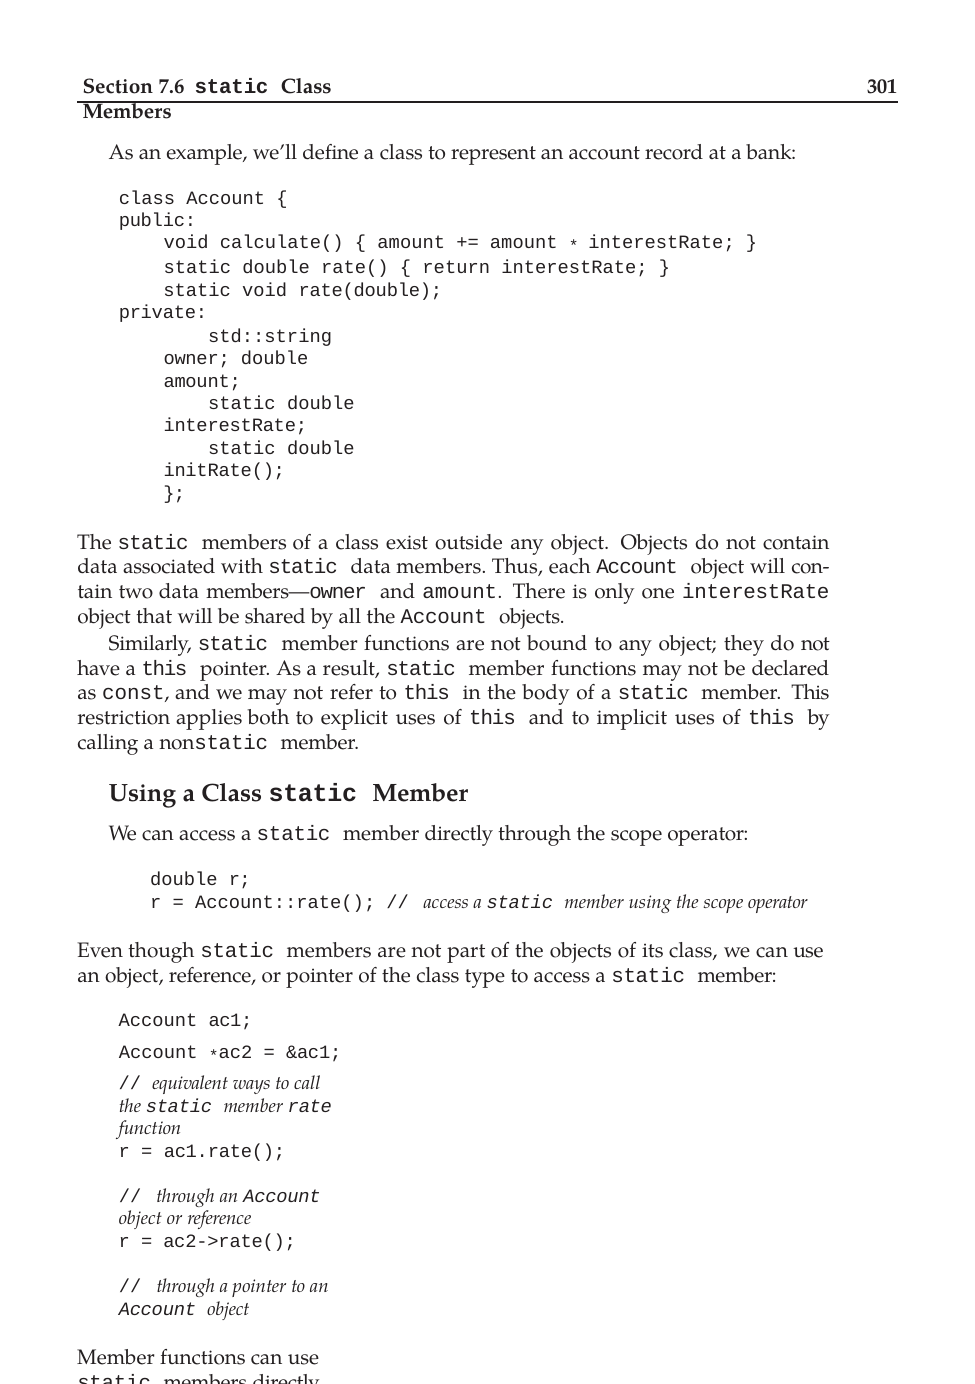

Section 7.6 static Class Members
301

As an example, we’ll define a class to represent an account record at a bank:

class Account { public:
void calculate() { amount += amount * interestRate; } static double rate() { return interestRate; }
static void rate(double); private:
std::string owner; double amount;
static double interestRate;
static double initRate();
};

The static members of a class exist outside any object. Objects do not contain data associated with static data members. Thus, each Account object will con- tain two data members—owner and amount. There is only one interestRate object that will be shared by all the Account objects.
Similarly, static member functions are not bound to any object; they do not have a this pointer. As a result, static member functions may not be declared as const, and we may not refer to this in the body of a static member. This restriction applies both to explicit uses of this and to implicit uses of this by calling a nonstatic member.

Using a Class static Member
We can access a static member directly through the scope operator:

double r;
r = Account::rate(); // access a static member using the scope operator

Even though static members are not part of the objects of its class, we can use an object, reference, or pointer of the class type to access a static member:

Account ac1; Account *ac2 = &ac1;
// equivalent ways to call the static member rate function
r = ac1.rate();	// through an Account object or reference
r = ac2->rate();	// through a pointer to an Account object

Member functions can use static members directly, without the scope operator:

class Account { public:
void calculate() { amount += amount * interestRate; } private:
static double interestRate;
// remaining members as before
};